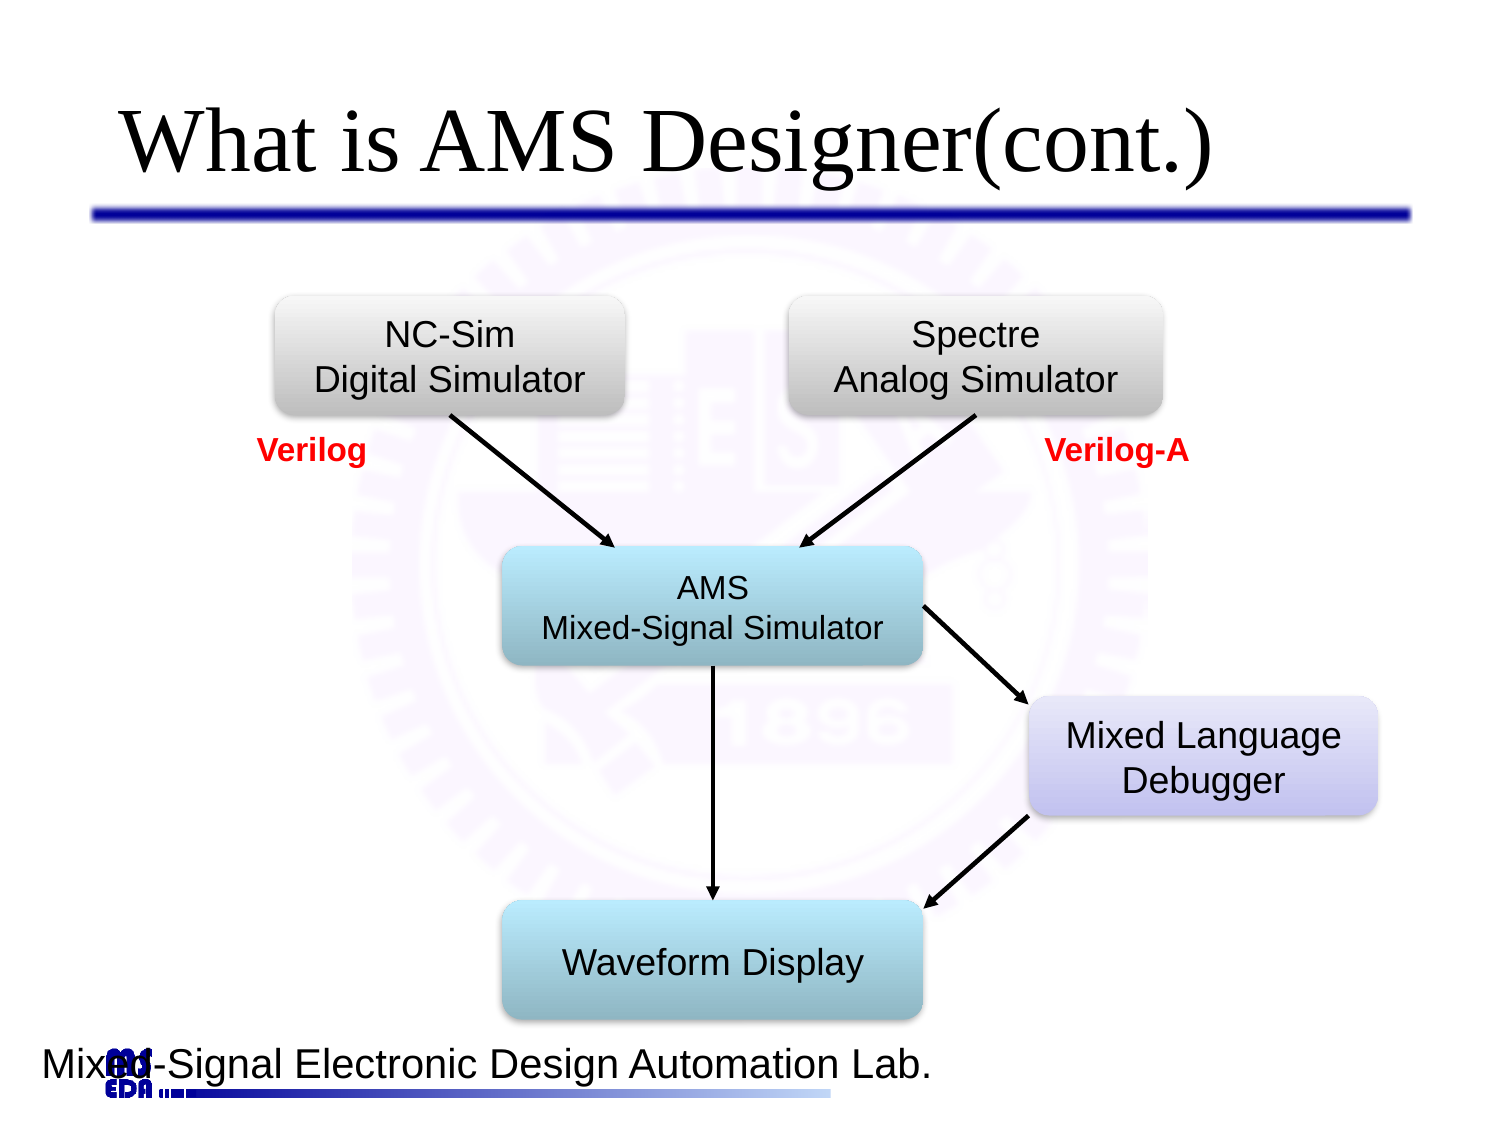

# What is AMS Designer(cont.)
NC-Sim
Digital Simulator
Spectre
Analog Simulator
Verilog
Verilog-A
AMS
Mixed-Signal Simulator
Mixed Language Debugger
Waveform Display